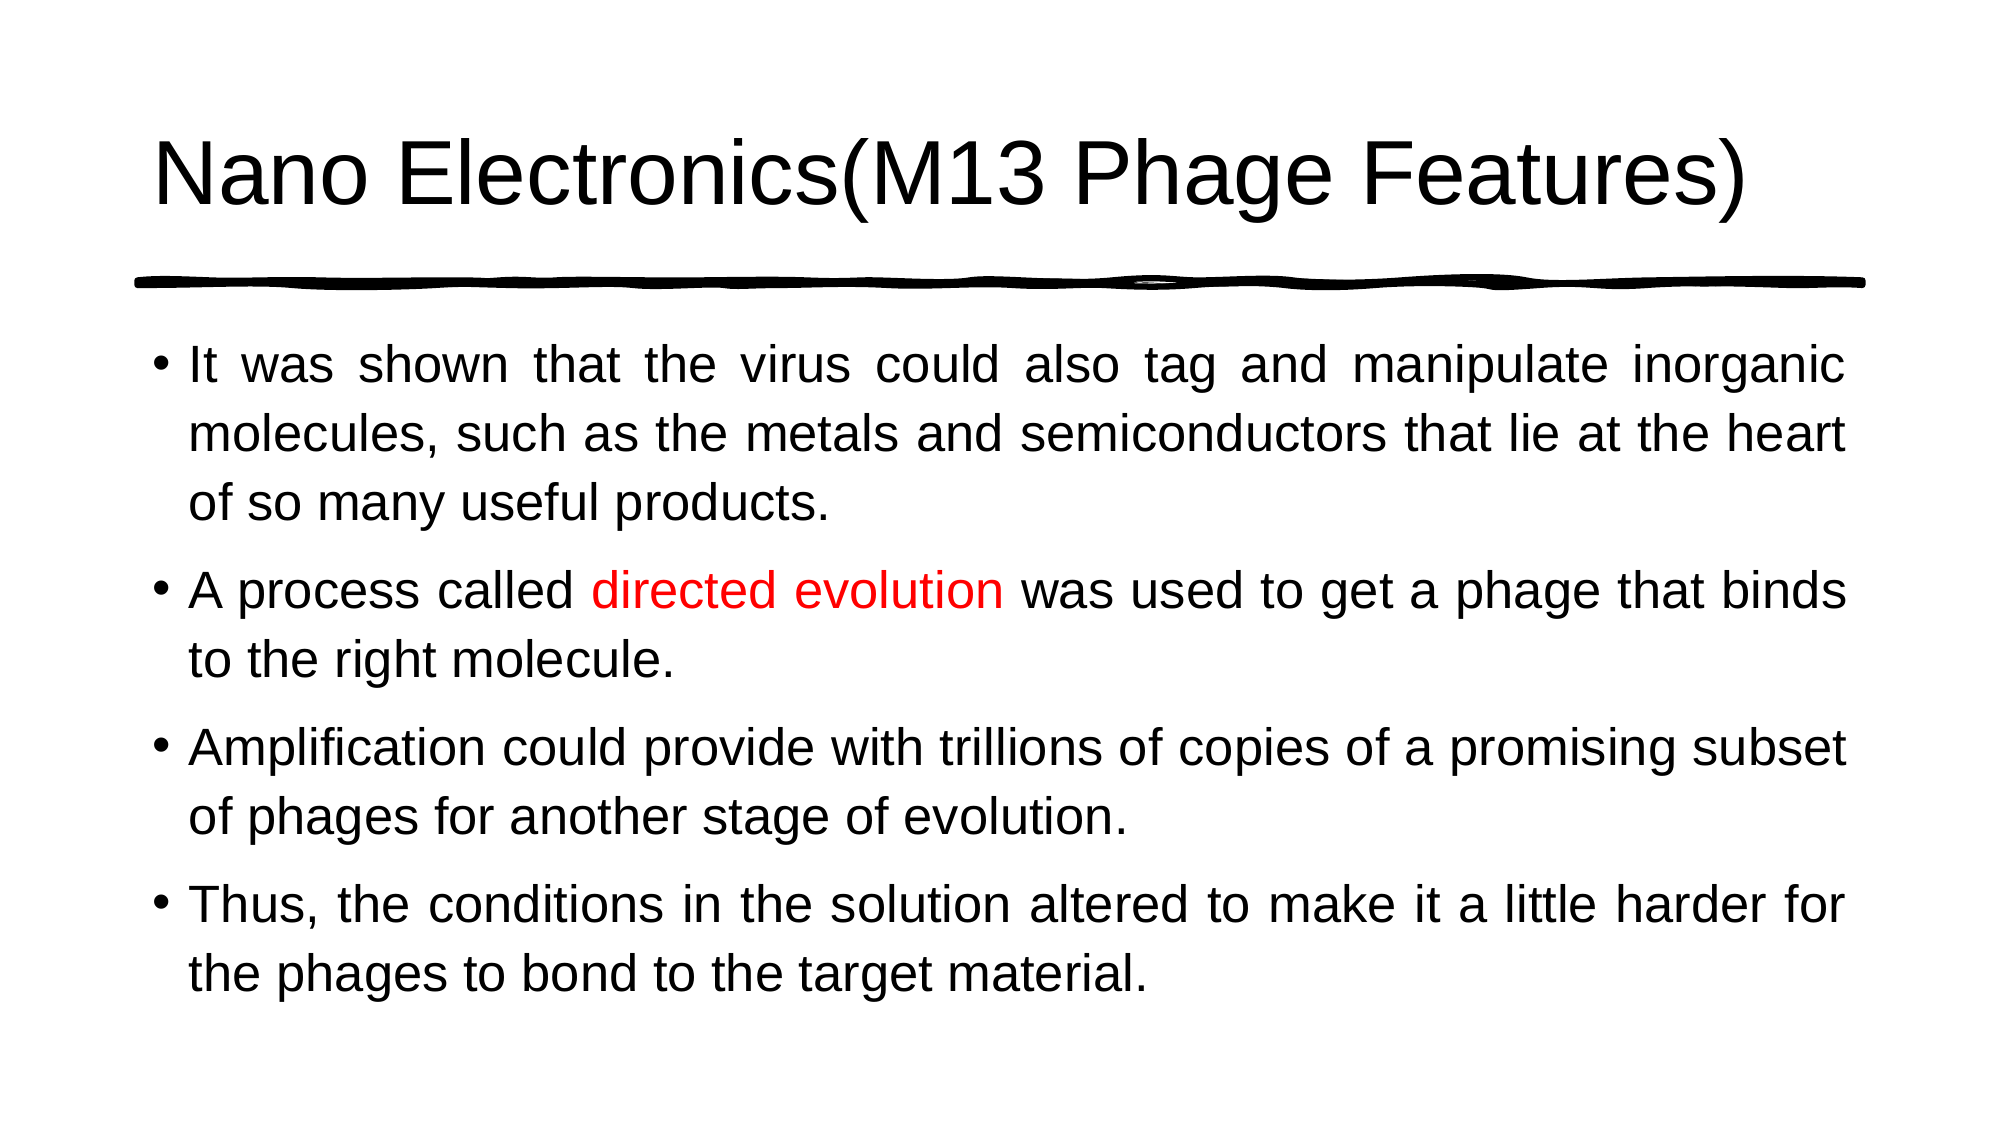

# Nano Electronics(M13 Phage Features)
It was shown that the virus could also tag and manipulate inorganic molecules, such as the metals and semiconductors that lie at the heart of so many useful products.
A process called directed evolution was used to get a phage that binds to the right molecule.
Amplification could provide with trillions of copies of a promising subset of phages for another stage of evolution.
Thus, the conditions in the solution altered to make it a little harder for the phages to bond to the target material.